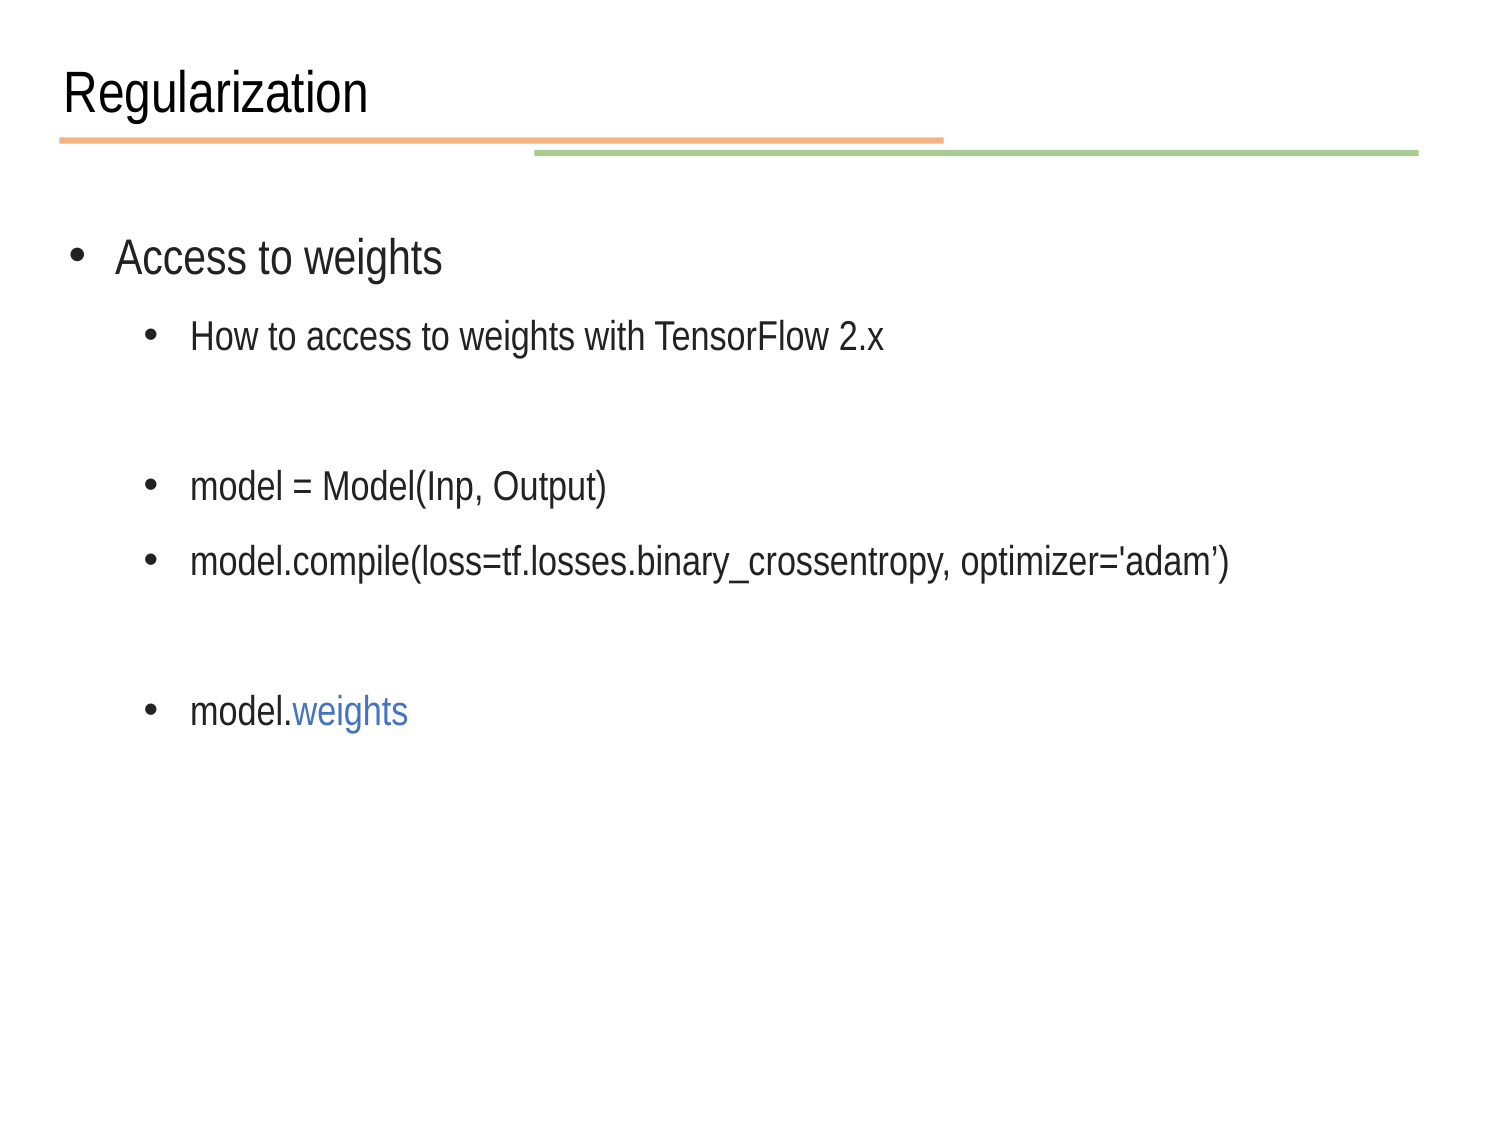

Regularization
Access to weights
How to access to weights with TensorFlow 2.x

model = Model(Inp, Output)
model.compile(loss=tf.losses.binary_crossentropy, optimizer='adam’)

model.weights